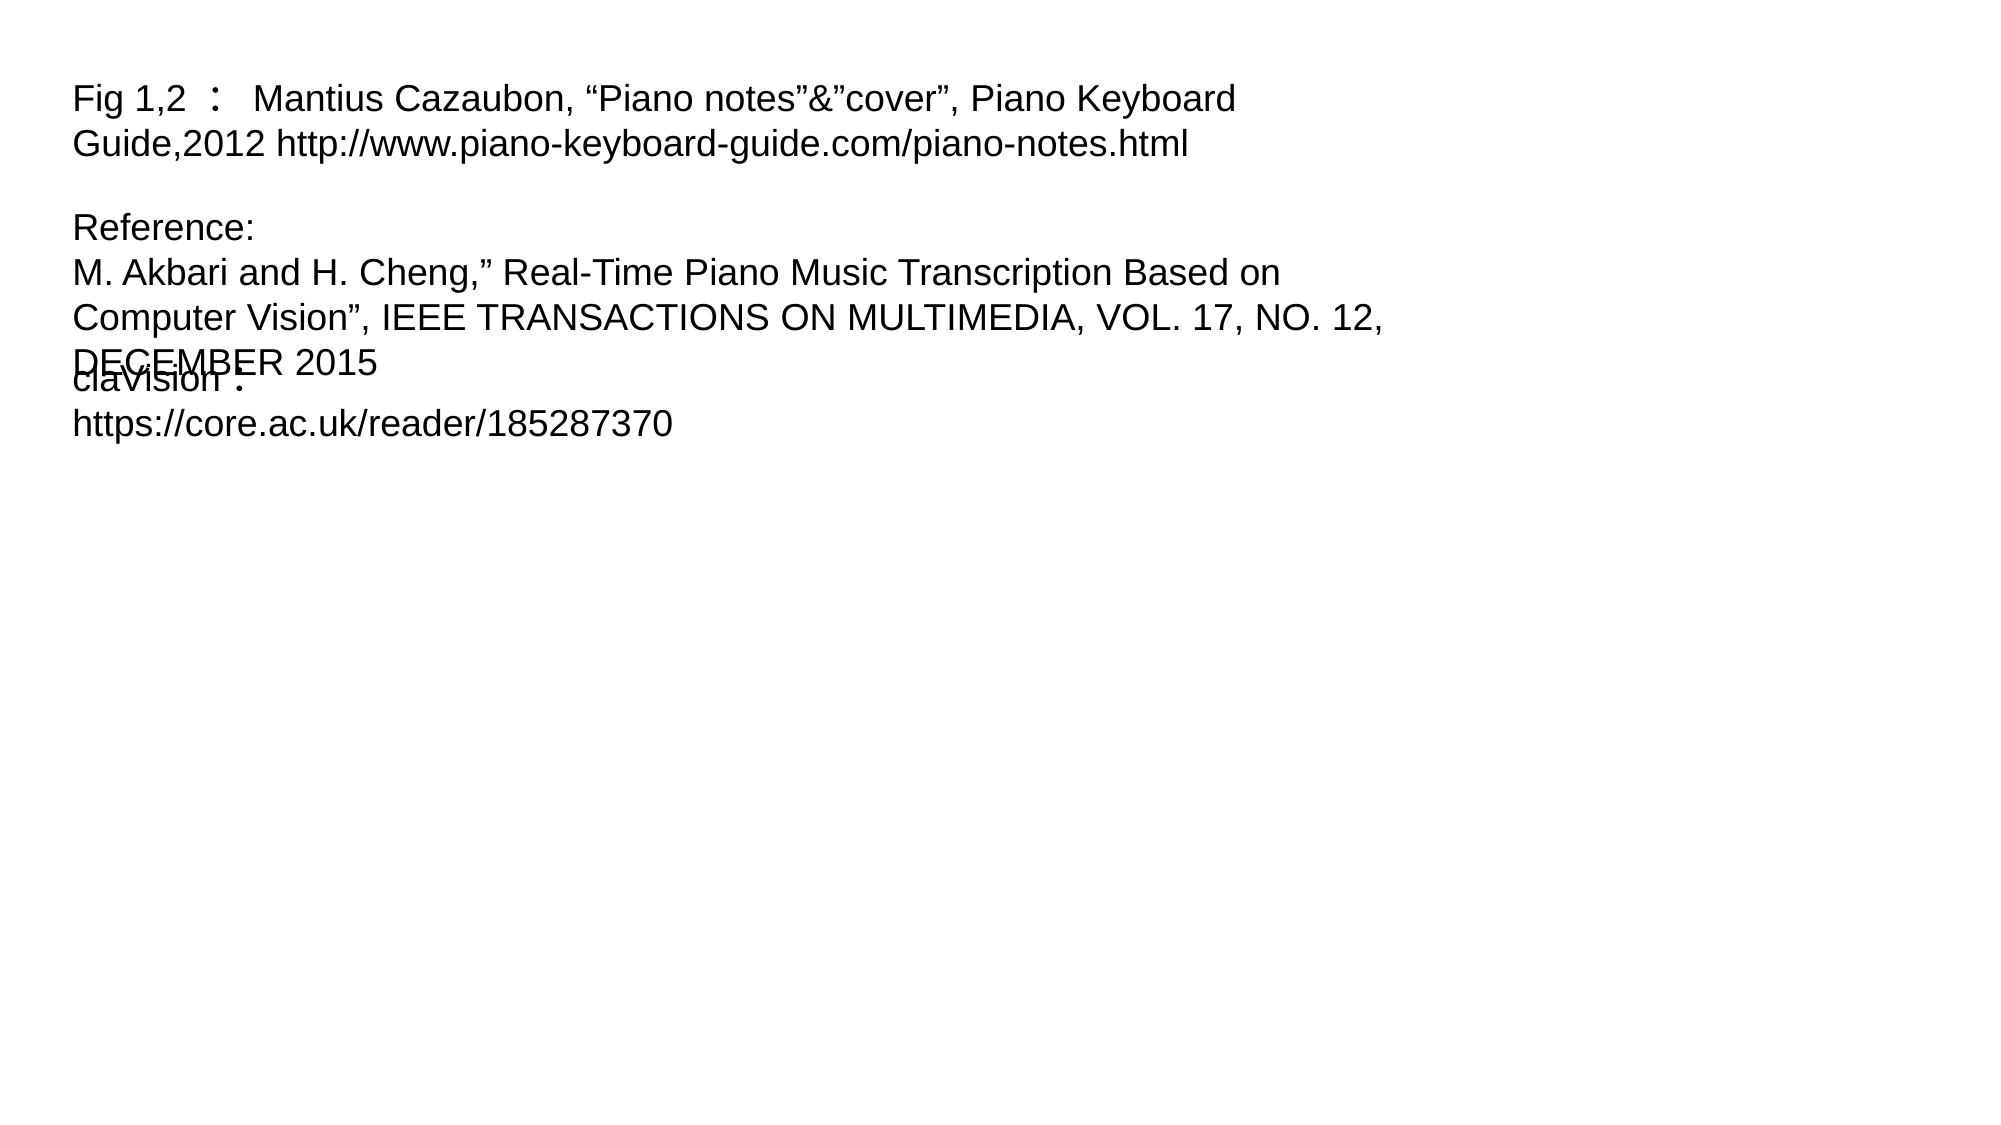

Fig 1,2 ：Mantius Cazaubon, “Piano notes”&”cover”, Piano Keyboard Guide,2012 http://www.piano-keyboard-guide.com/piano-notes.html
Reference:
M. Akbari and H. Cheng,” Real-Time Piano Music Transcription Based on Computer Vision”, IEEE TRANSACTIONS ON MULTIMEDIA, VOL. 17, NO. 12, DECEMBER 2015
claVision：
https://core.ac.uk/reader/185287370